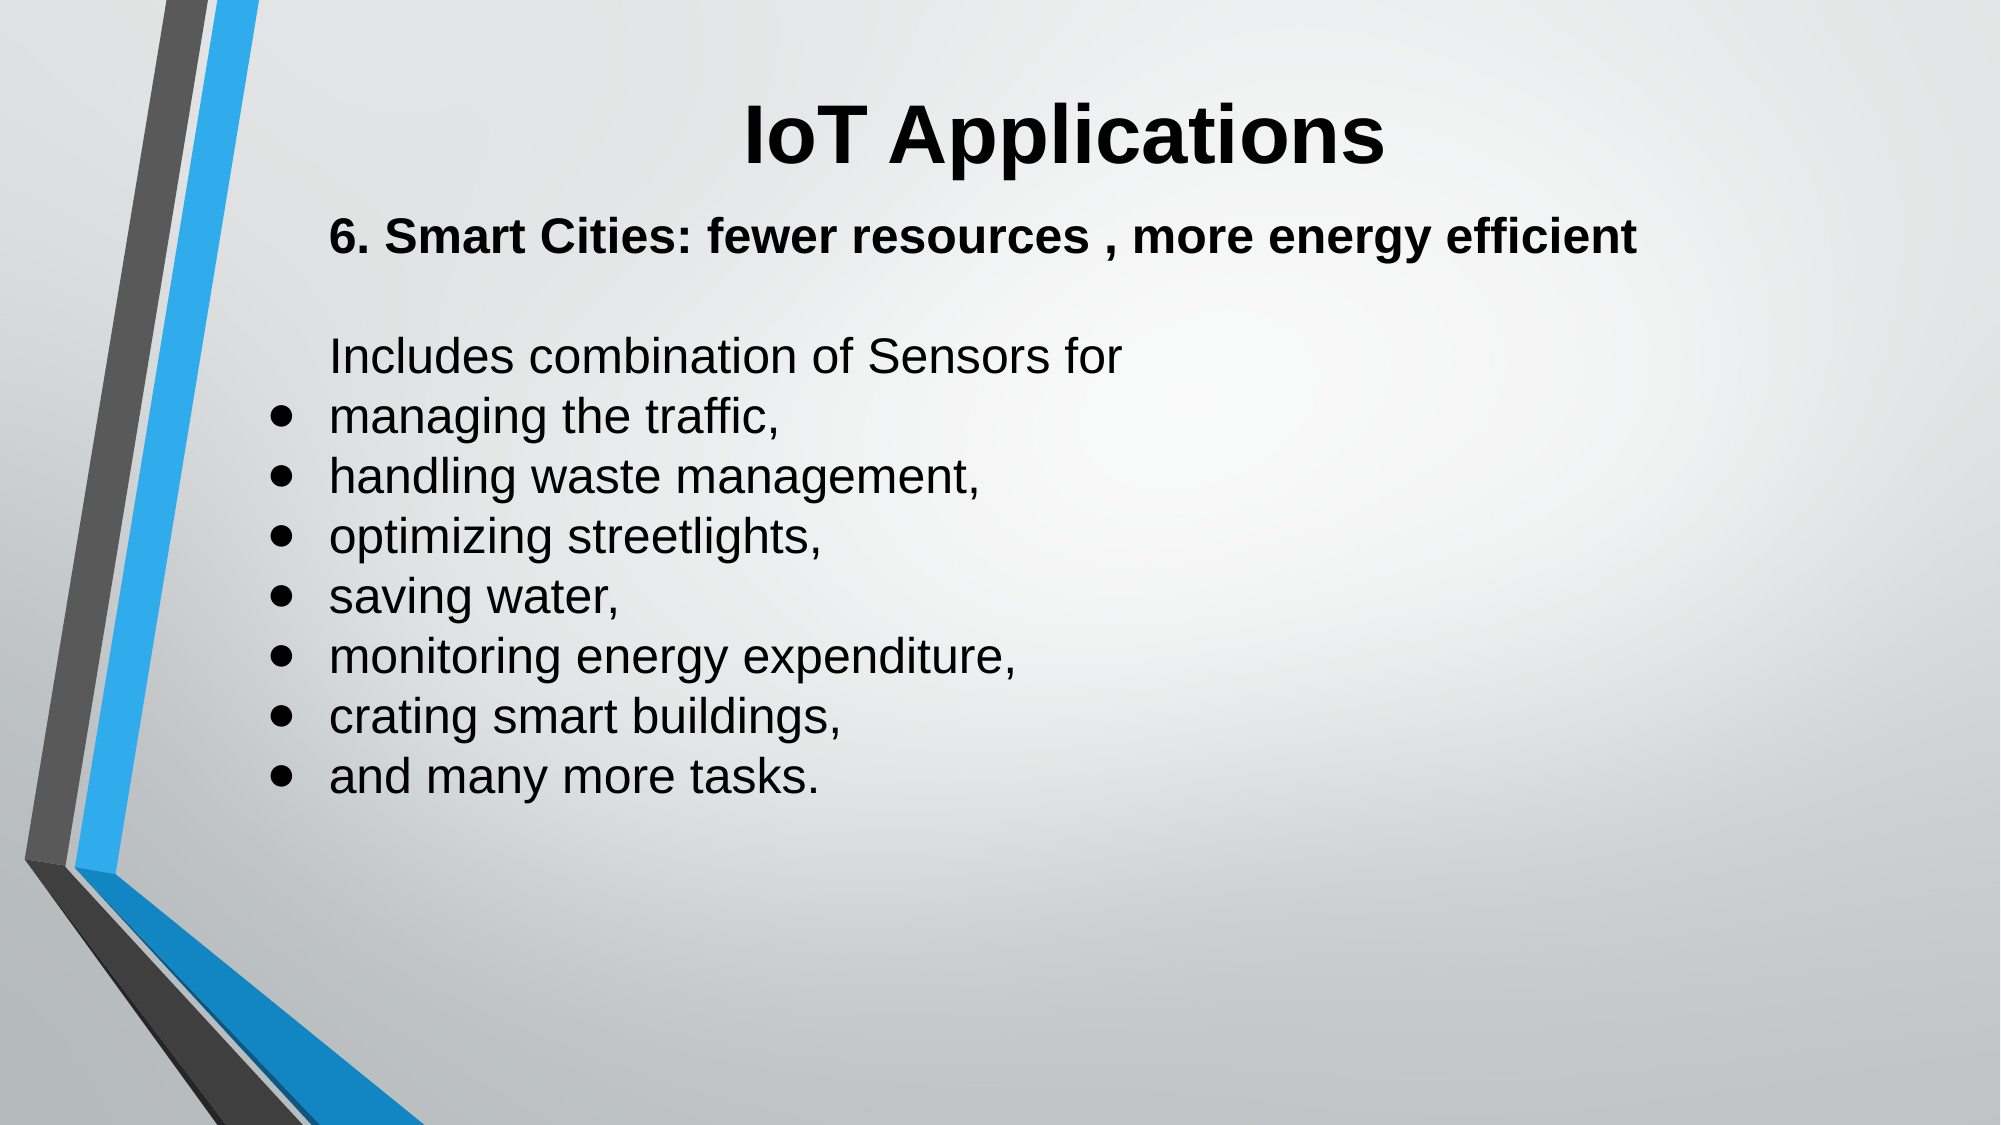

# IoT Applications
6. Smart Cities: fewer resources , more energy efficient

Includes combination of Sensors for
managing the traffic,
handling waste management,
optimizing streetlights,
saving water,
monitoring energy expenditure,
crating smart buildings,
and many more tasks.